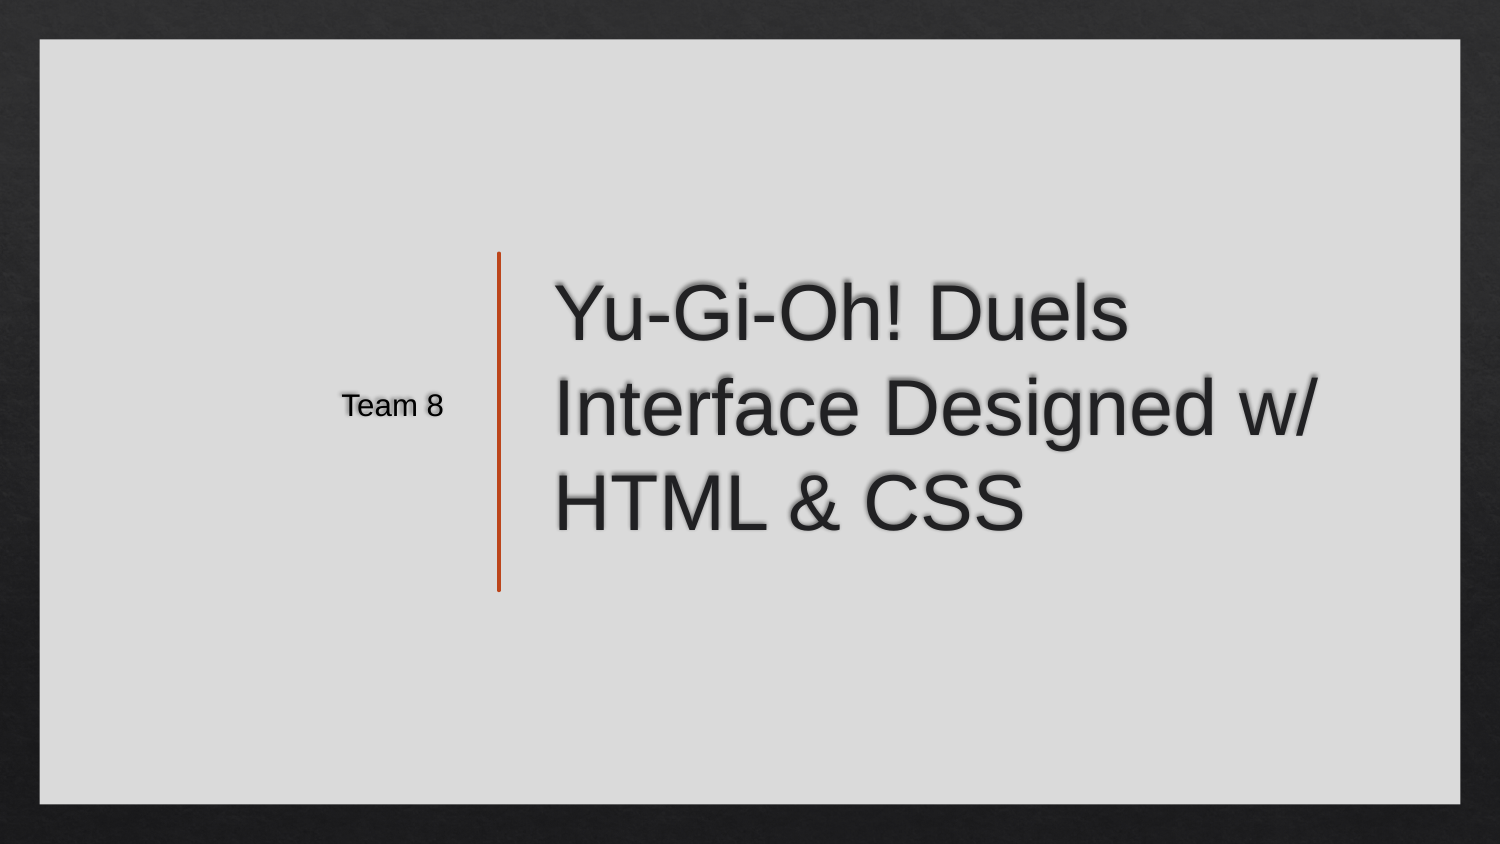

Team 8
# Yu-Gi-Oh! Duels Interface Designed w/ HTML & CSS